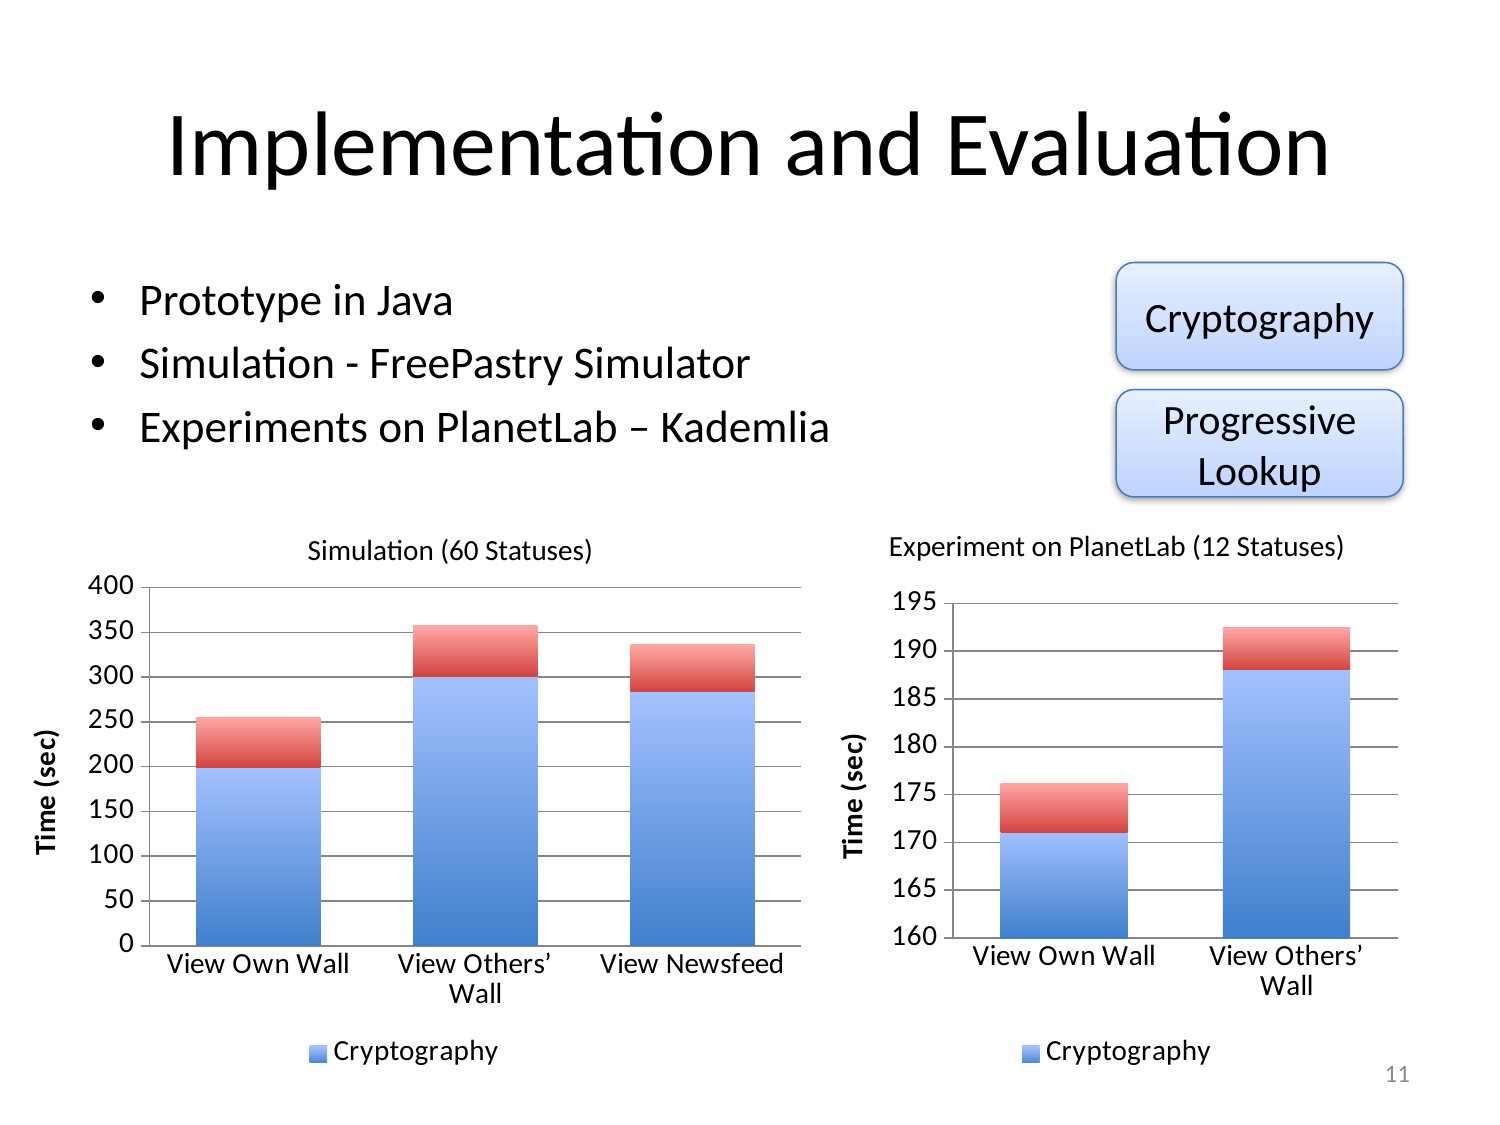

# Implementation and Evaluation
Prototype in Java
Simulation - FreePastry Simulator
Experiments on PlanetLab – Kademlia
Cryptography
Progressive Lookup
Experiment on PlanetLab (12 Statuses)
Simulation (60 Statuses)

### Chart

| Category |  |  |
|---|---|---|
| View Own Wall | 199.2 | 56.0 |
| View Others’ Wall | 301.2 | 56.3 |
| View Newsfeed | 284.4 | 51.90000000000003 |

### Chart

| Category |  |  |
|---|---|---|
| View Own Wall | 171.03 | 5.13300000000001 |
| View Others’ Wall | 188.1 | 4.353100000000007 |
11